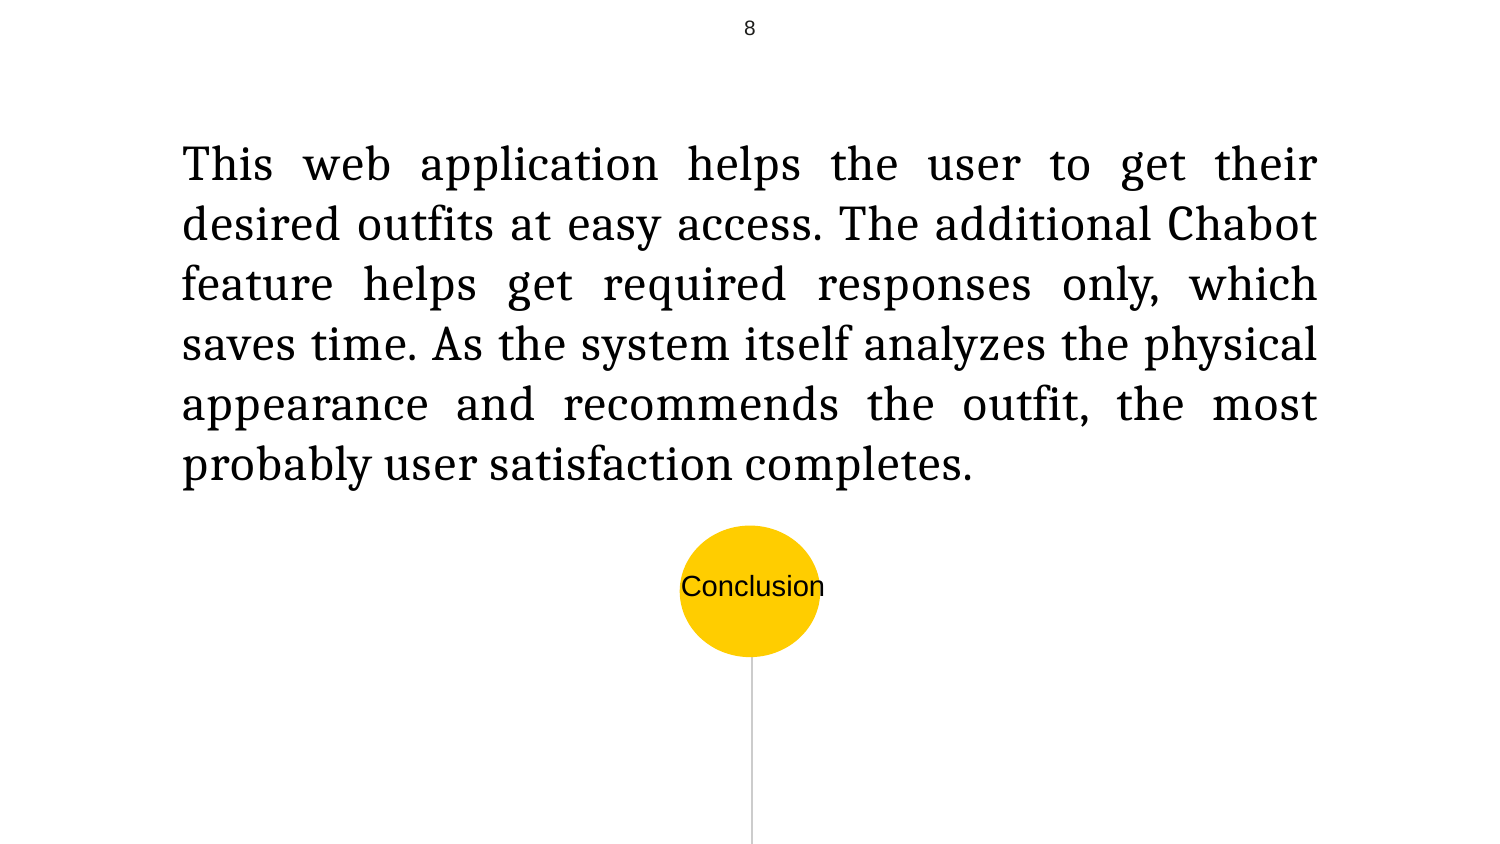

8
This web application helps the user to get their desired outfits at easy access. The additional Chabot feature helps get required responses only, which saves time. As the system itself analyzes the physical appearance and recommends the outfit, the most probably user satisfaction completes.

Conclusion